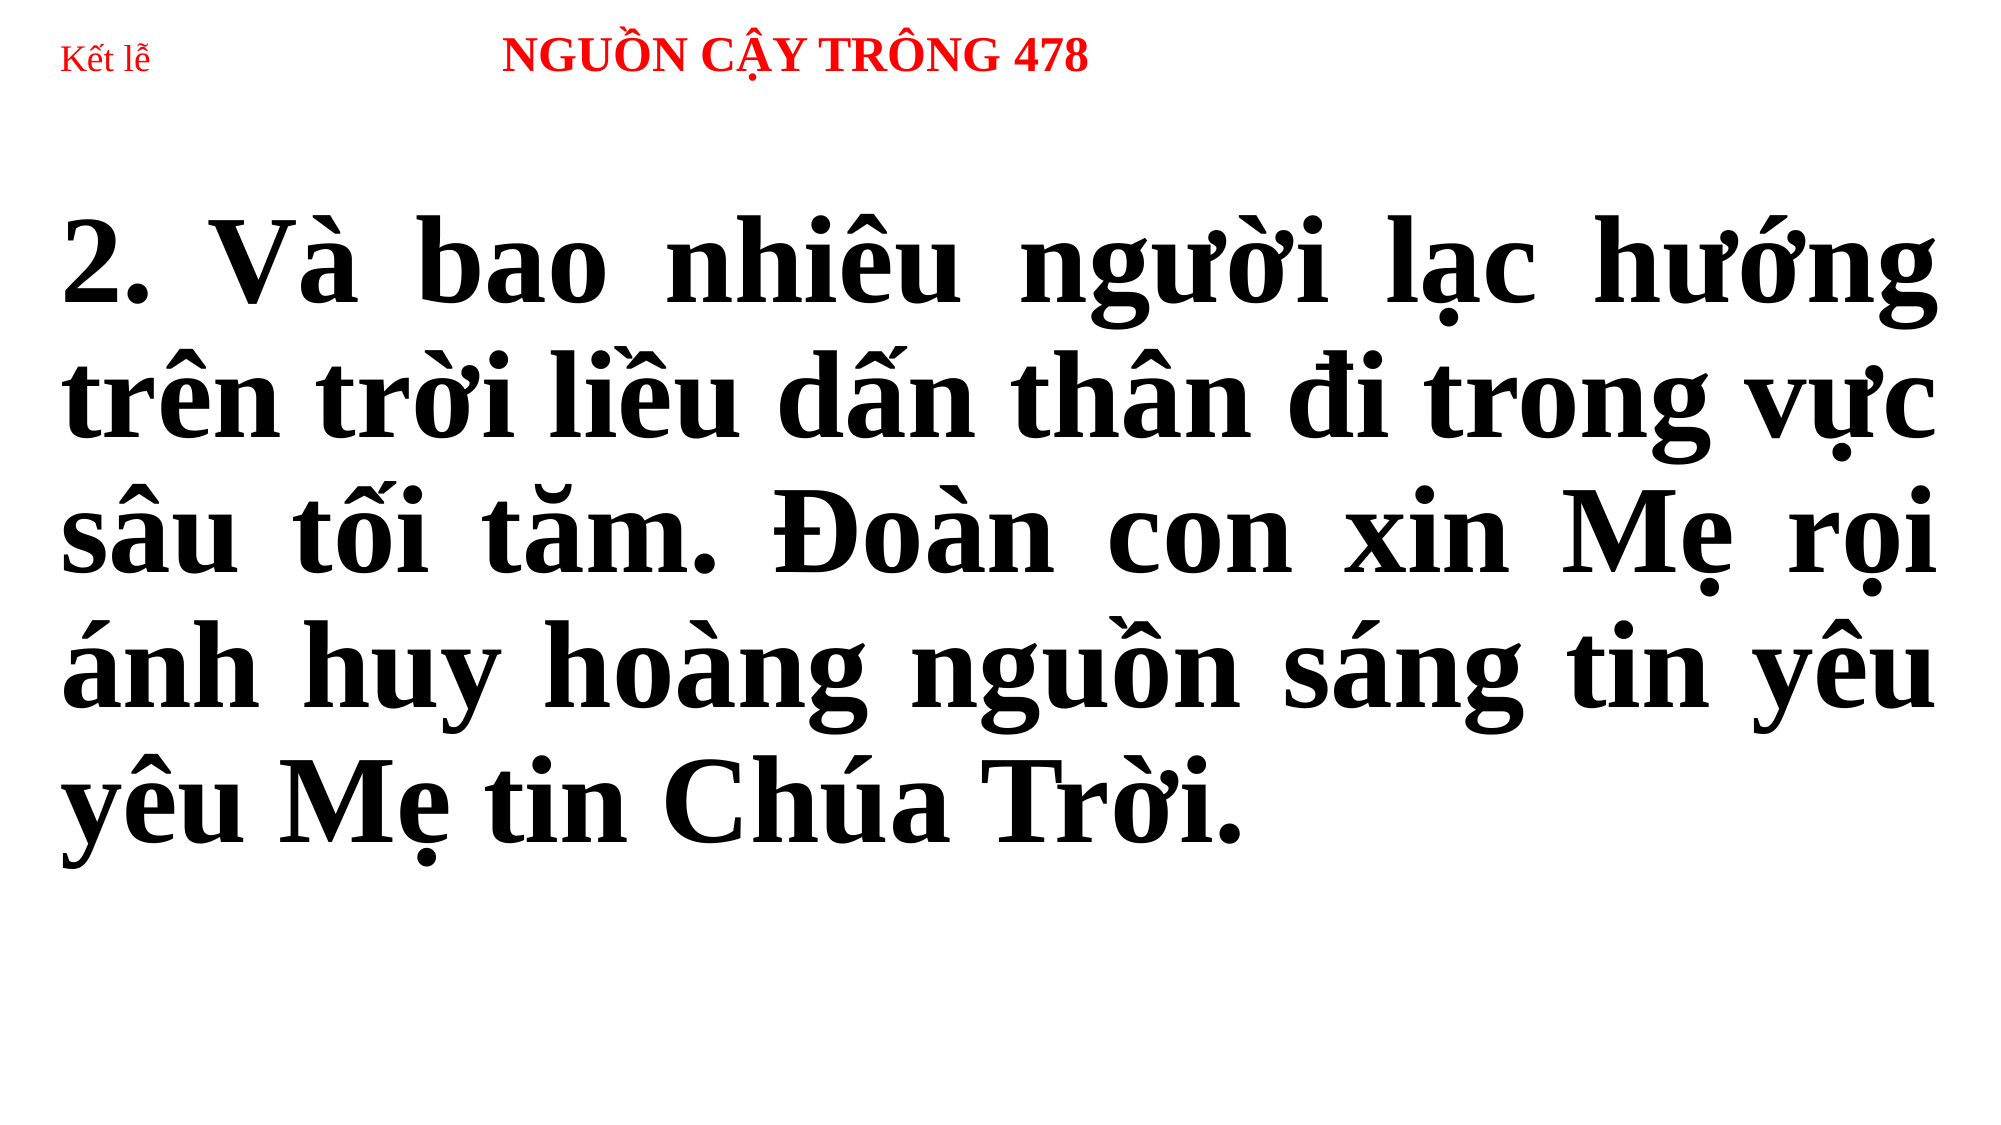

# Kết lễ                                     NGUỒN CẬY TRÔNG 478
2. Và bao nhiêu người lạc hướng trên trời liều dấn thân đi trong vực sâu tối tăm. Đoàn con xin Mẹ rọi ánh huy hoàng nguồn sáng tin yêu yêu Mẹ tin Chúa Trời.